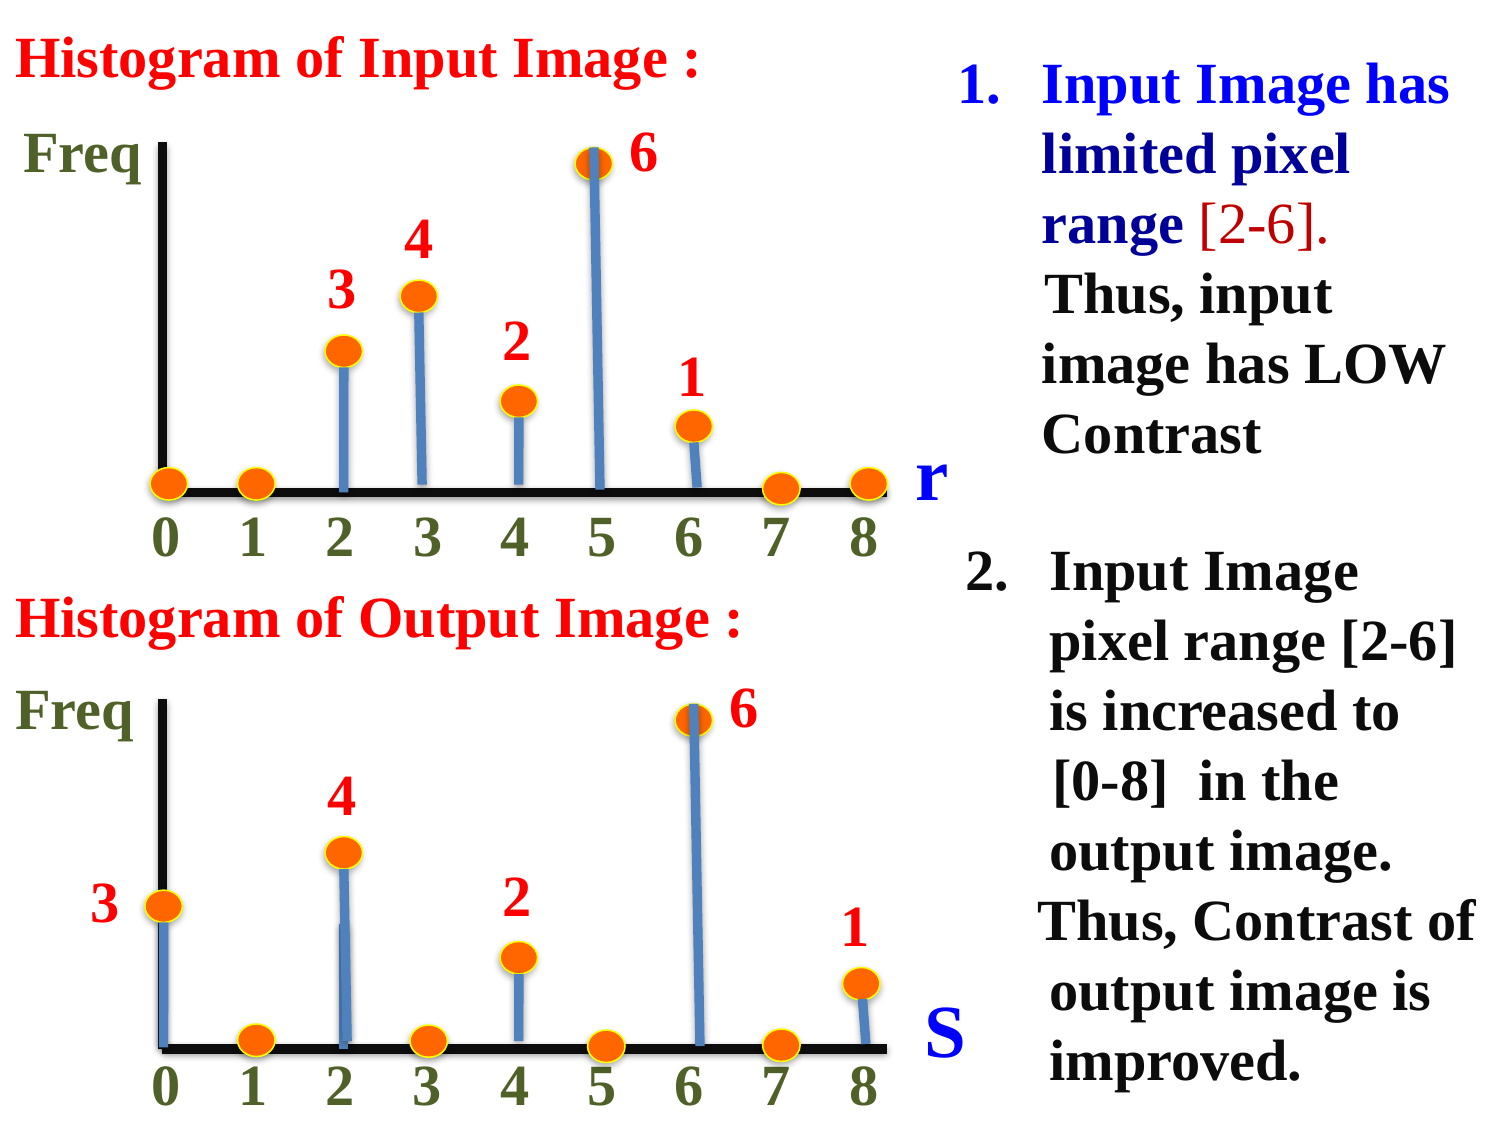

Histogram of Input Image :
6
Freq

4
3

2
1

r

0    1    2    3    4    5    6    7    8
Histogram of Output Image :
6
Freq

4

2
3
1

Input Image has limited pixel range [2-6].
      Thus, input image has LOW Contrast
Input Image pixel range [2-6] is increased to
      [0-8]  in the output image.
     Thus, Contrast of output image is improved.
S
0    1    2    3    4    5    6    7    8